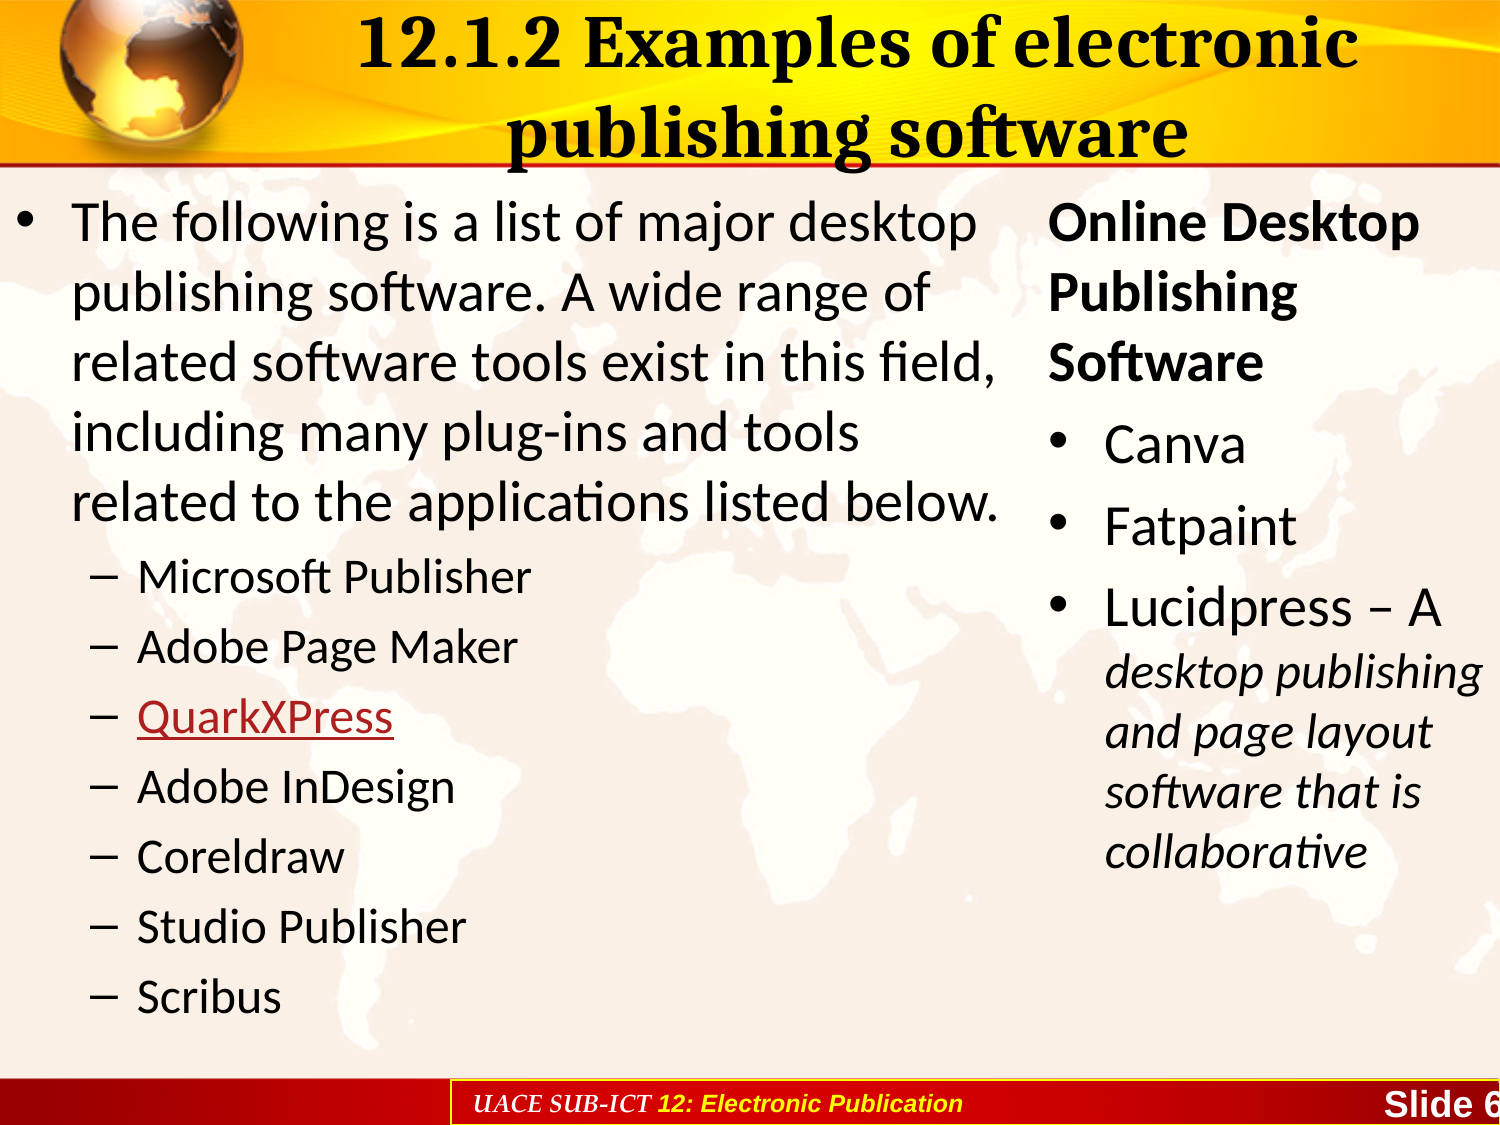

# 12.1.2 Examples of electronic publishing software
The following is a list of major desktop publishing software. A wide range of related software tools exist in this field, including many plug-ins and tools related to the applications listed below.
Microsoft Publisher
Adobe Page Maker
QuarkXPress
Adobe InDesign
Coreldraw
Studio Publisher
Scribus
Online Desktop Publishing Software
Canva
Fatpaint
Lucidpress – A desktop publishing and page layout software that is collaborative